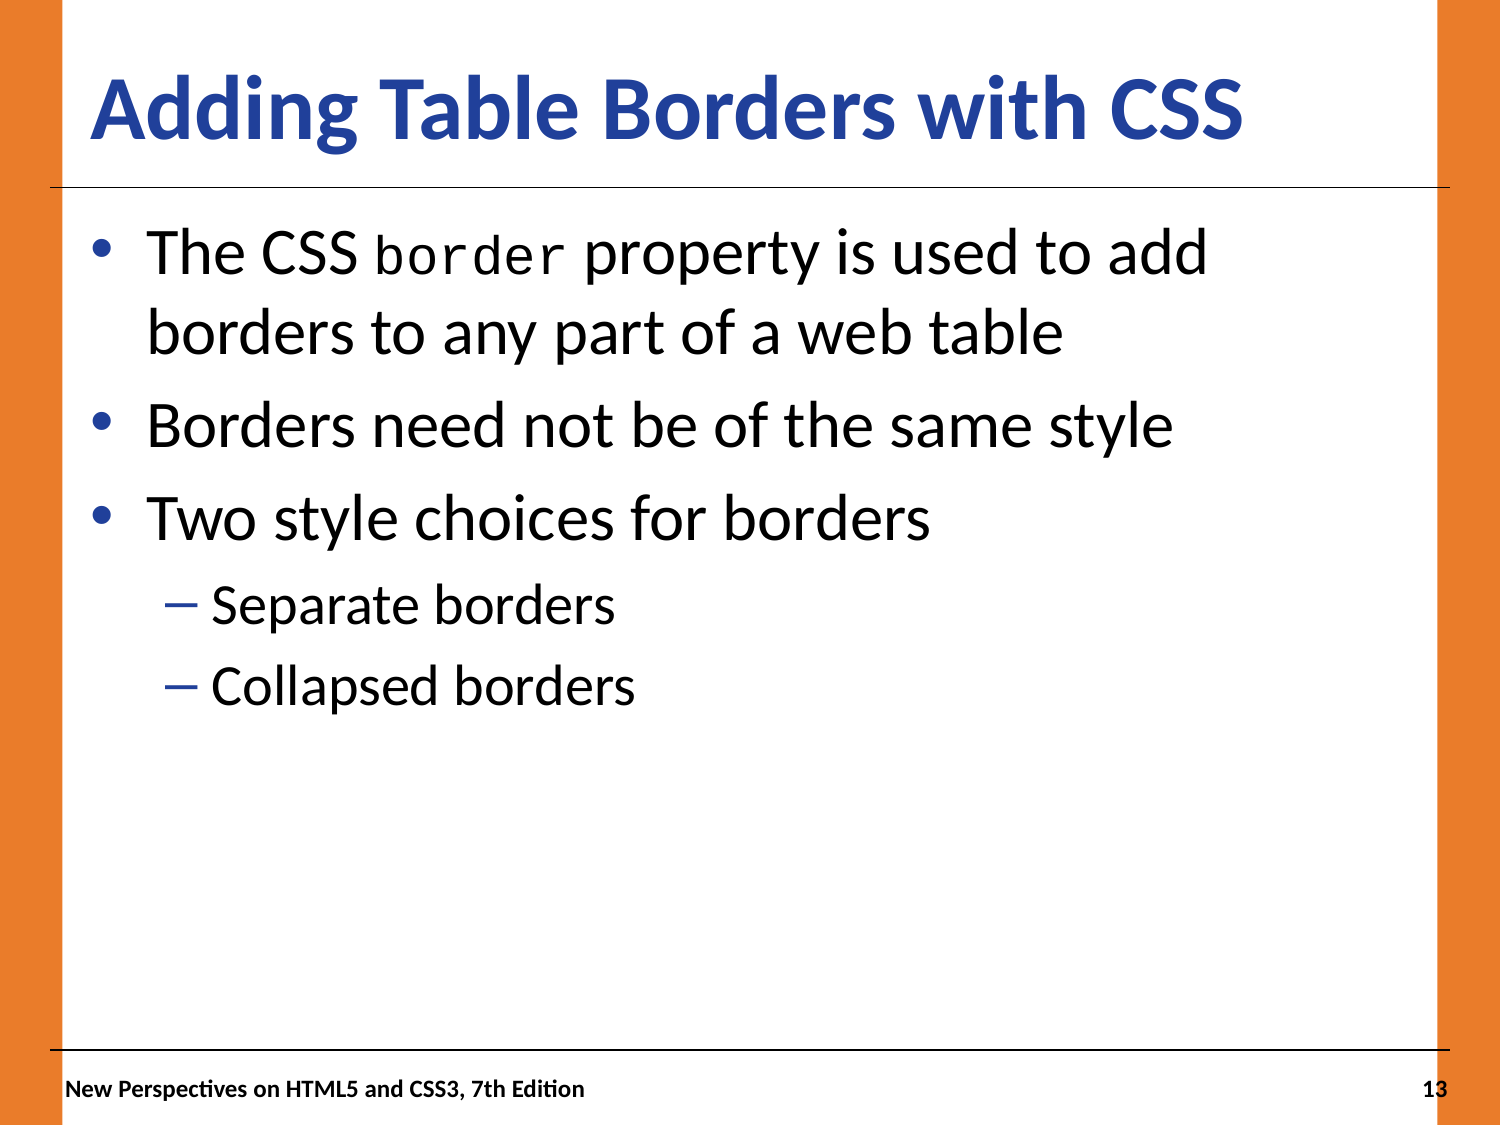

Adding Table Borders with CSS
The CSS border property is used to add borders to any part of a web table
Borders need not be of the same style
Two style choices for borders
Separate borders
Collapsed borders

New Perspectives on HTML5 and CSS3, 7th Edition
13